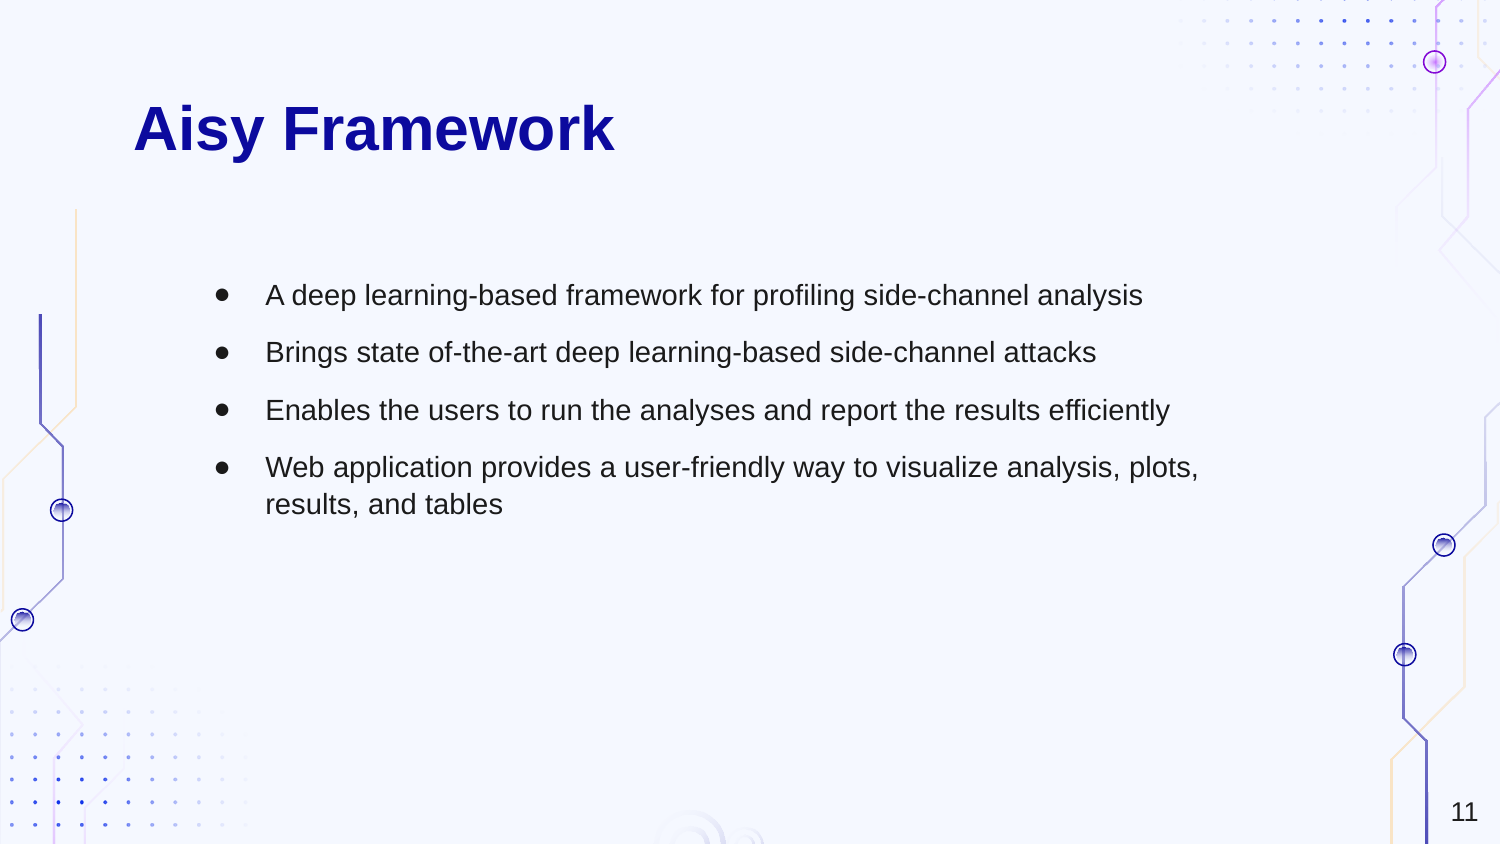

# Aisy Framework
A deep learning-based framework for profiling side-channel analysis
Brings state of-the-art deep learning-based side-channel attacks
Enables the users to run the analyses and report the results efficiently
Web application provides a user-friendly way to visualize analysis, plots, results, and tables
11